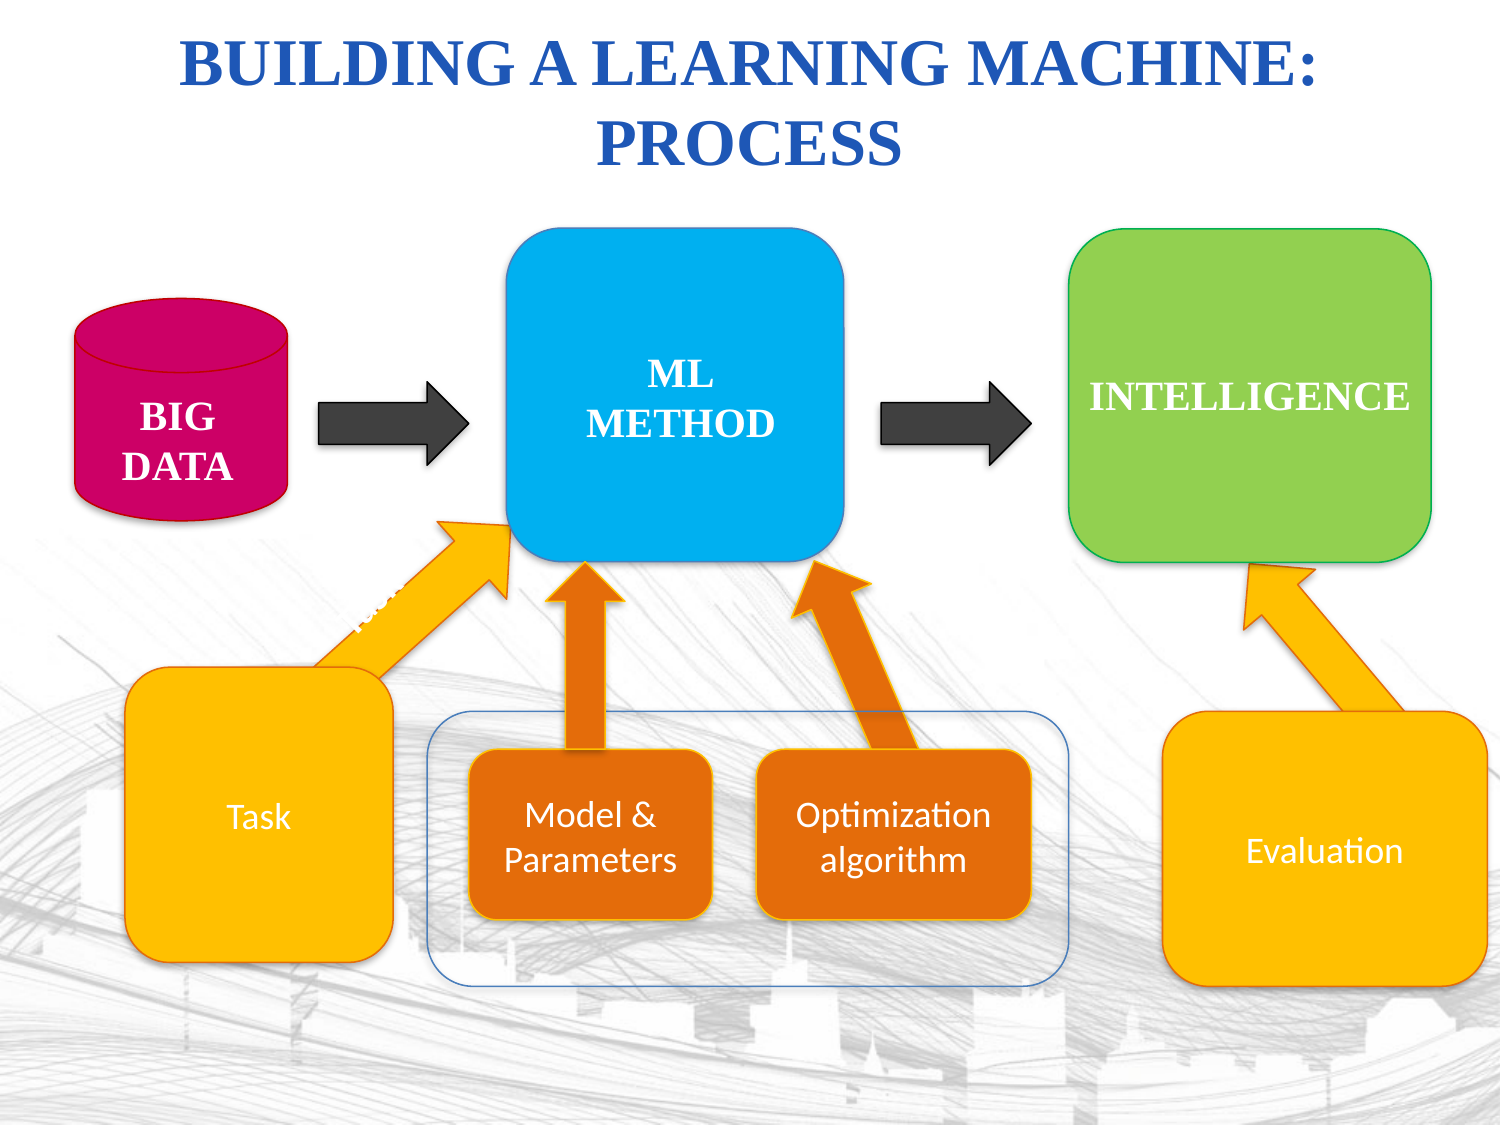

# Building a learning machine: Process

ML
METHOD
INTELLIGENCE
BIG
DATA

Task
Task

Evaluation
Model & Parameters
Optimization algorithm
Evaluation